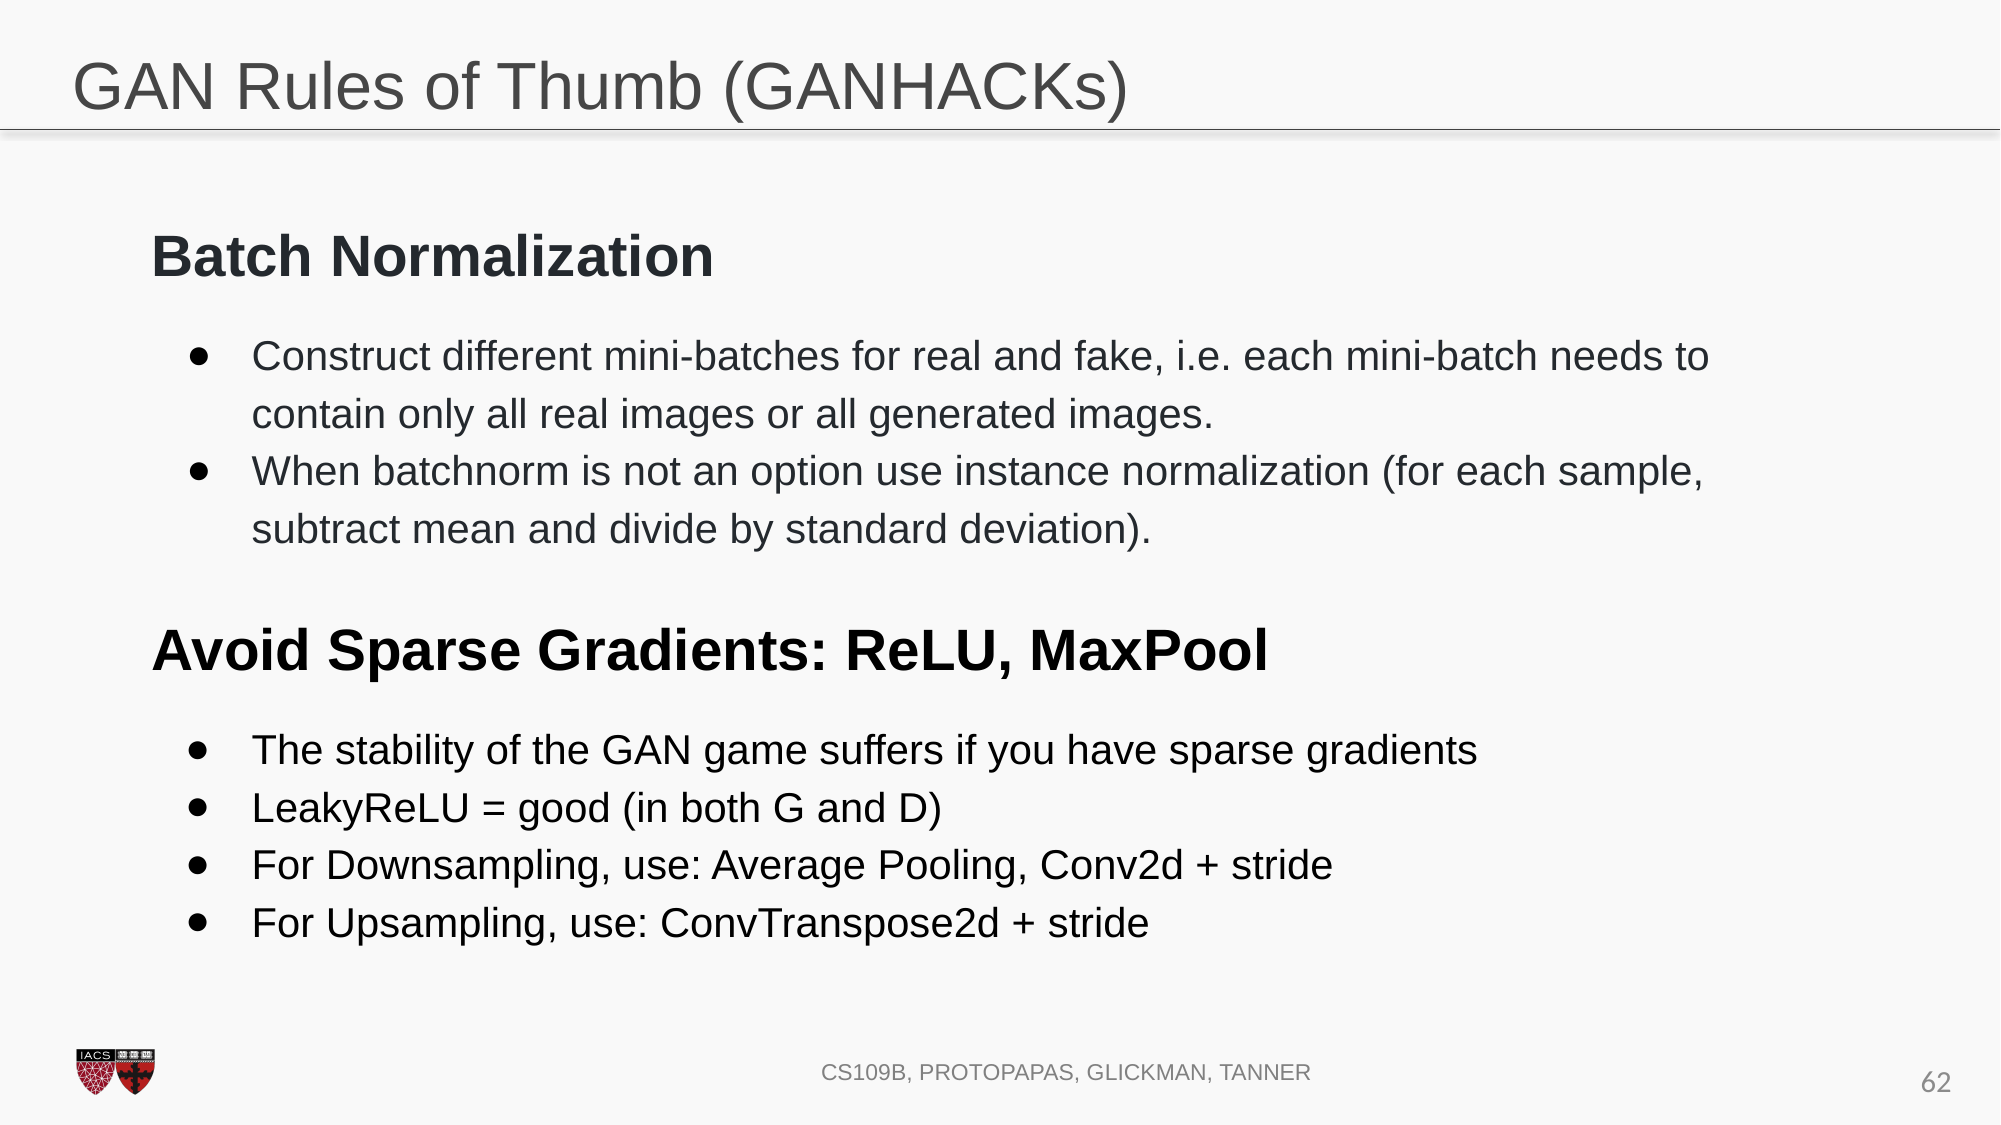

# GAN Rules of Thumb (GANHACKs)

Batch Normalization
Construct different mini-batches for real and fake, i.e. each mini-batch needs to contain only all real images or all generated images.
When batchnorm is not an option use instance normalization (for each sample, subtract mean and divide by standard deviation).
Avoid Sparse Gradients: ReLU, MaxPool
The stability of the GAN game suffers if you have sparse gradients
LeakyReLU = good (in both G and D)
For Downsampling, use: Average Pooling, Conv2d + stride
For Upsampling, use: ConvTranspose2d + stride

62